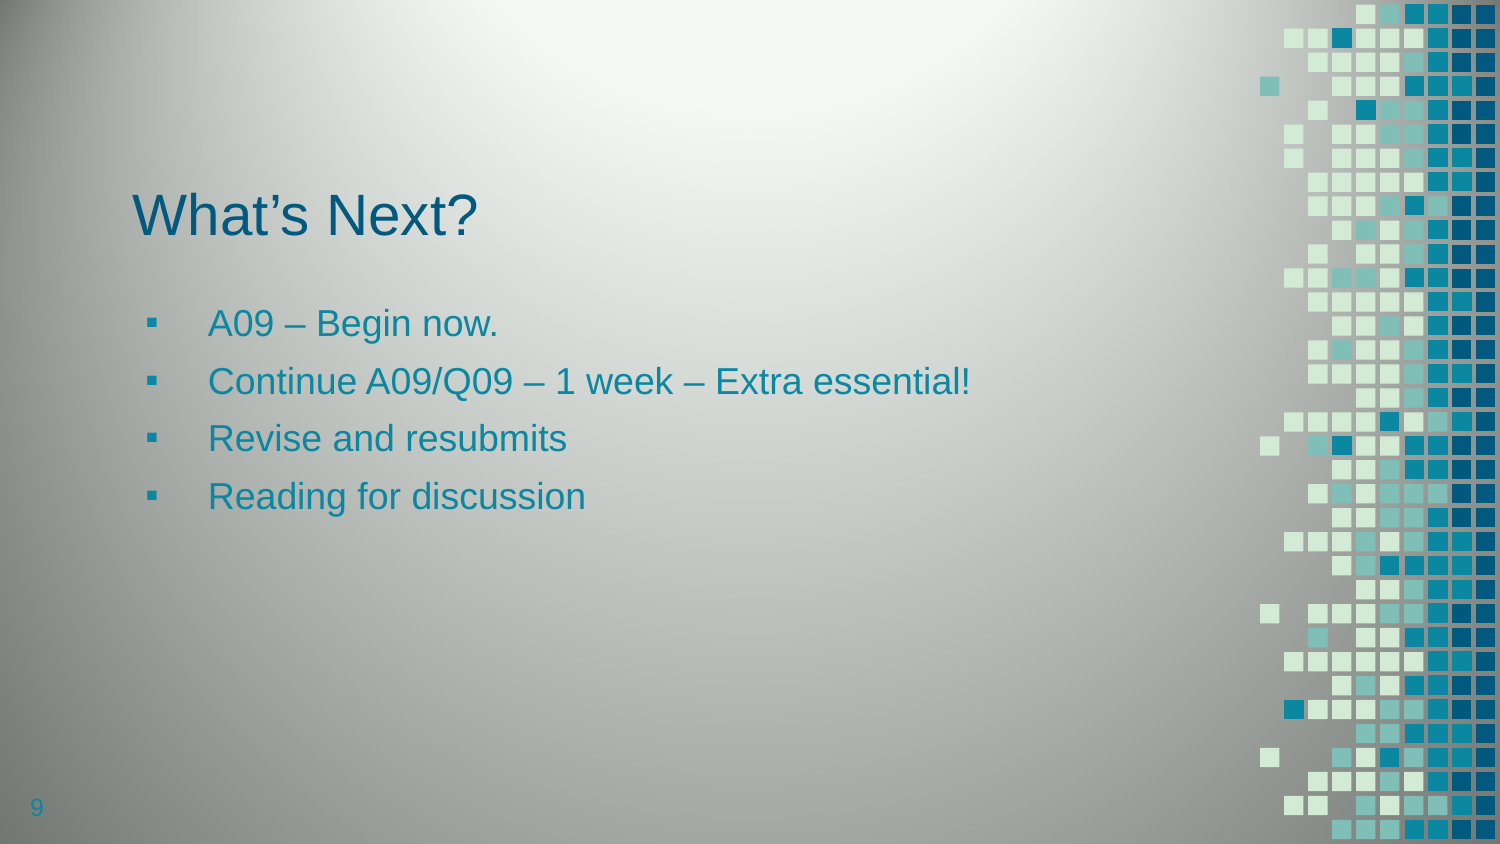

# What’s Next?
A09 – Begin now.
Continue A09/Q09 – 1 week – Extra essential!
Revise and resubmits
Reading for discussion

9